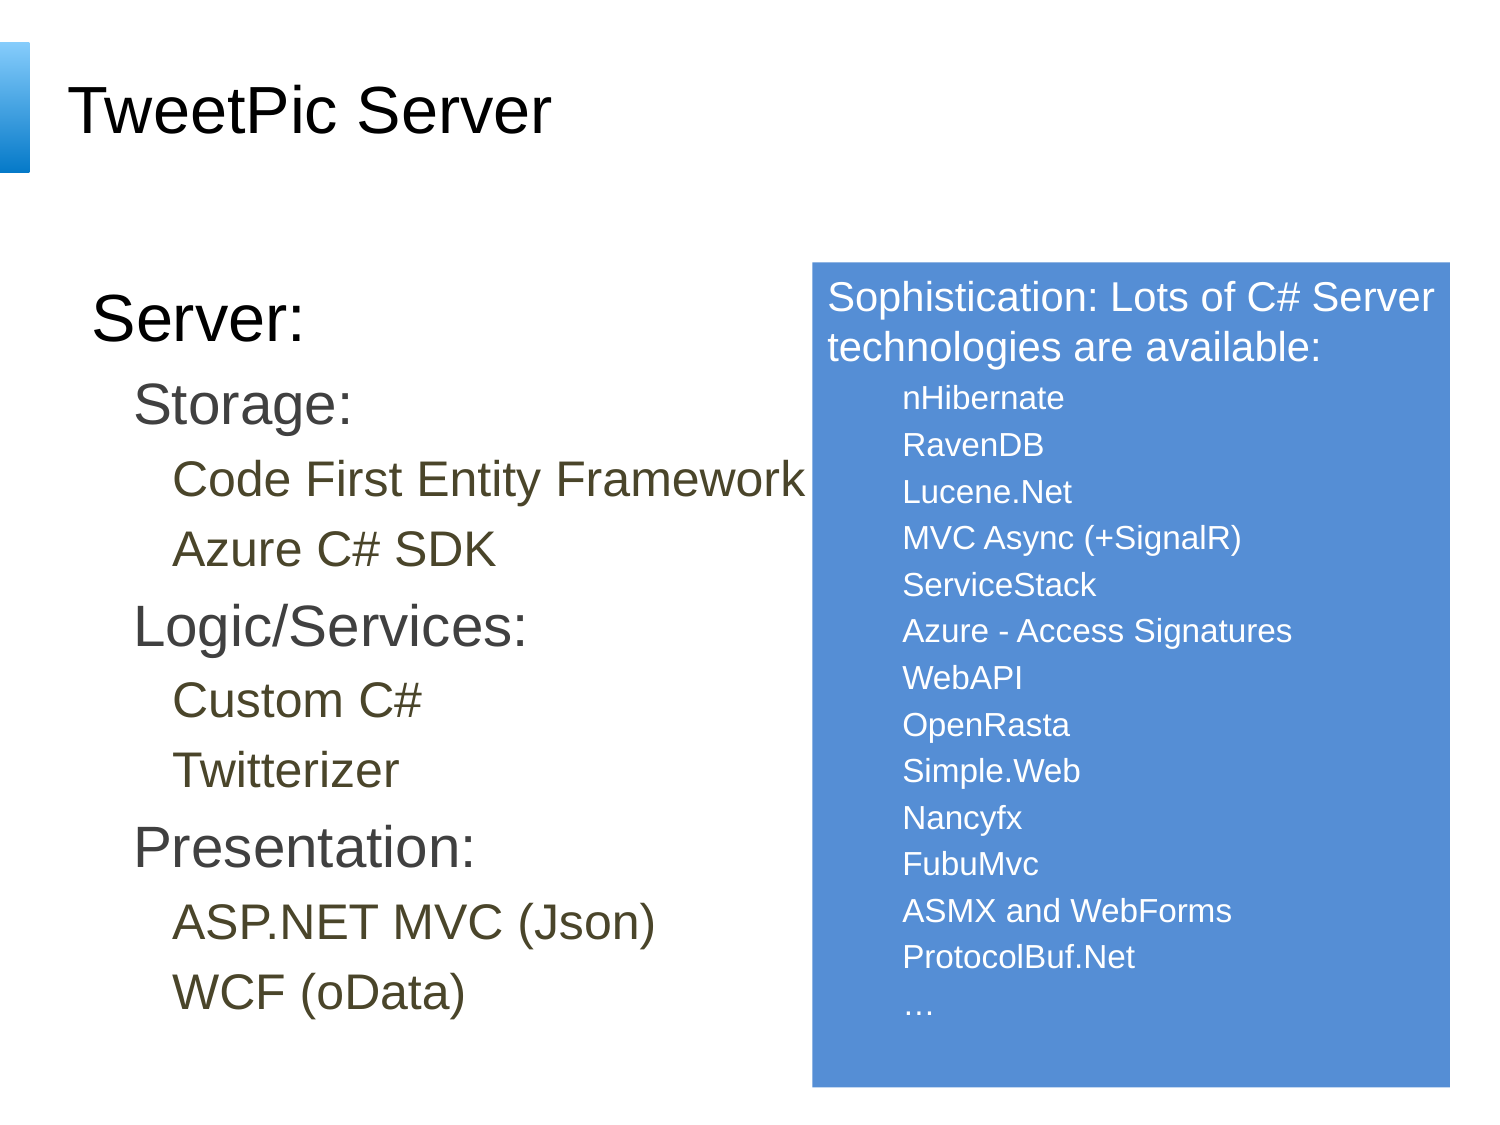

# TweetPic Server
Sophistication: Lots of C# Server technologies are available:
nHibernate
RavenDB
Lucene.Net
MVC Async (+SignalR)
ServiceStack
Azure - Access Signatures
WebAPI
OpenRasta
Simple.Web
Nancyfx
FubuMvc
ASMX and WebForms
ProtocolBuf.Net
…
Server:
Storage:
Code First Entity Framework
Azure C# SDK
Logic/Services:
Custom C#
Twitterizer
Presentation:
ASP.NET MVC (Json)
WCF (oData)